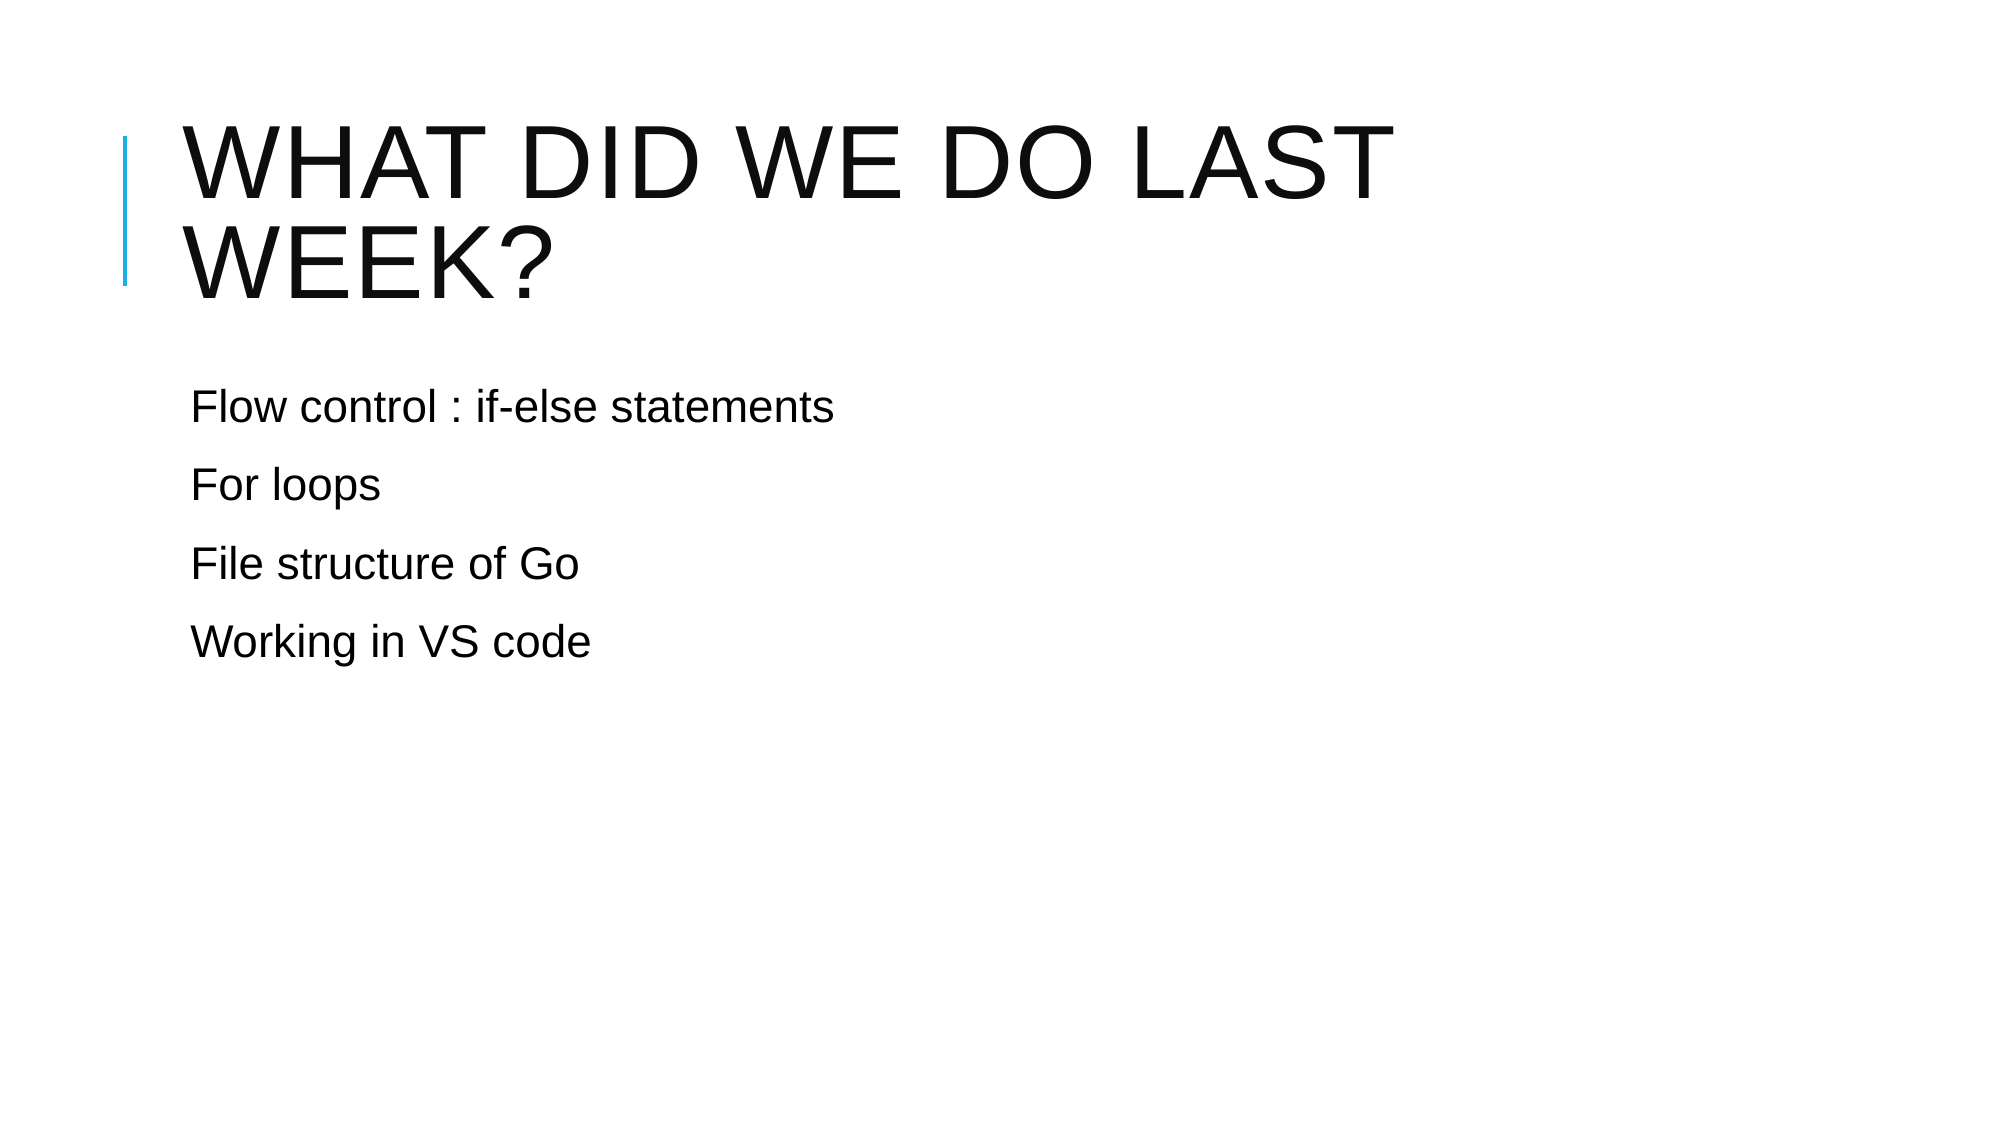

# What did we do last week?
Flow control : if-else statements
For loops
File structure of Go
Working in VS code